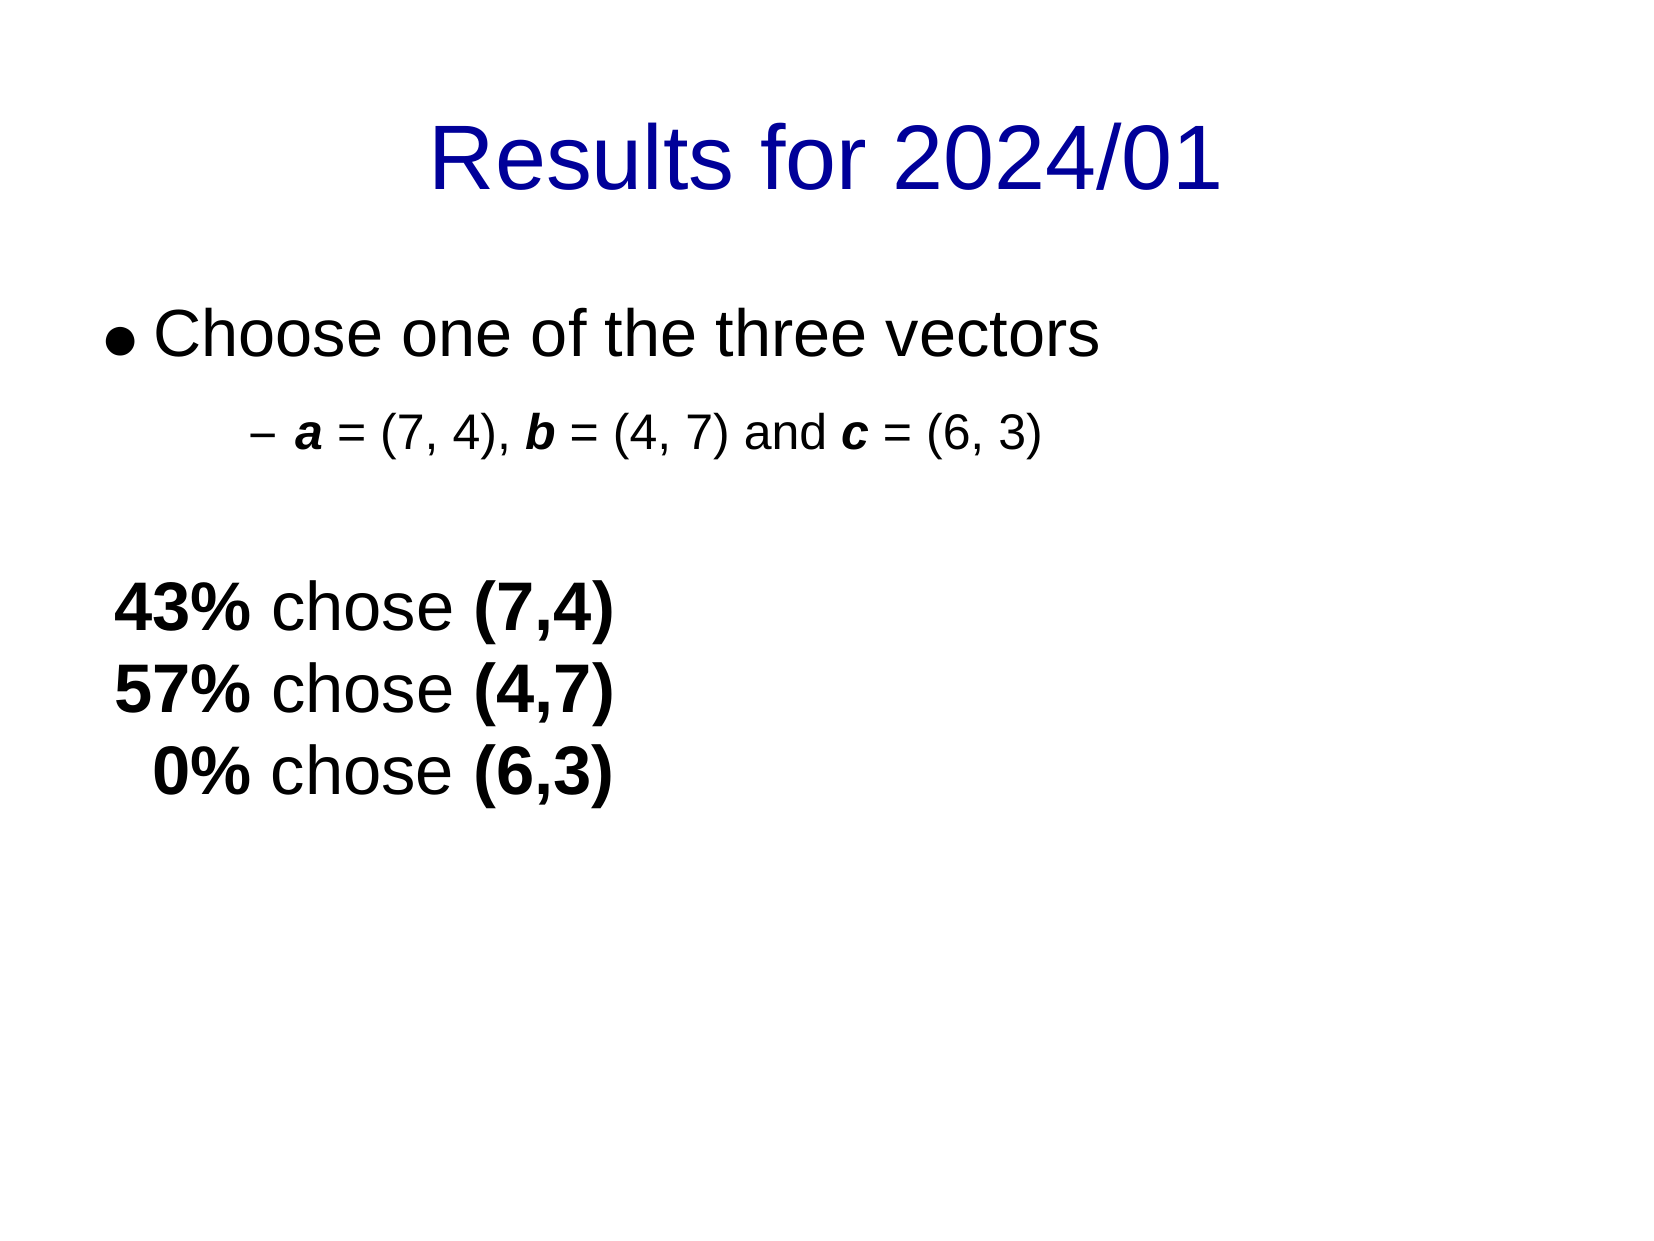

Results for 2024/01
Choose one of the three vectors
a = (7, 4), b = (4, 7) and c = (6, 3)

43% chose (7,4)
57% chose (4,7)
  0% chose (6,3)